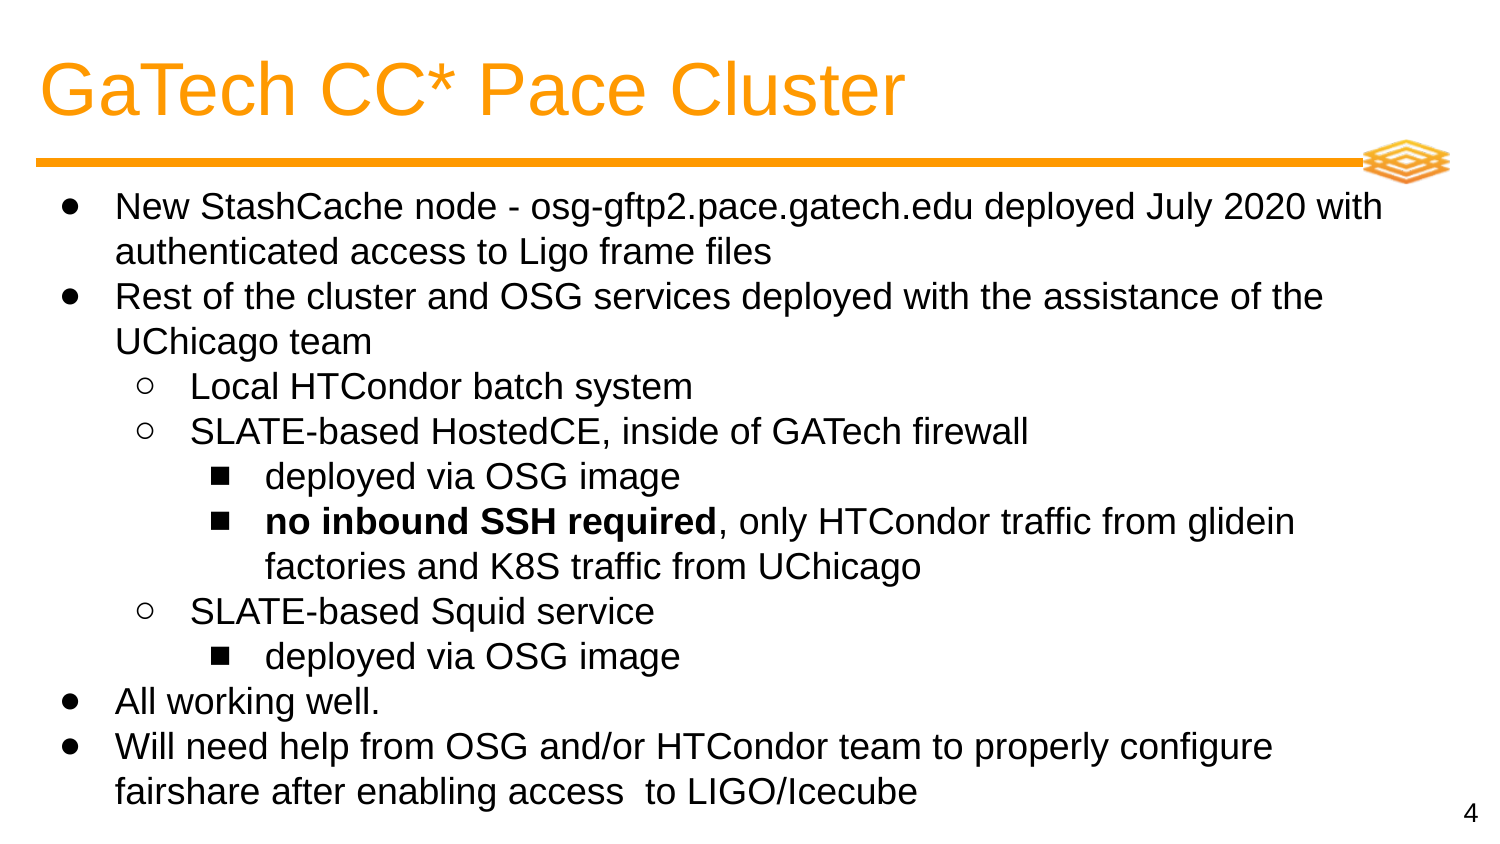

# GaTech CC* Pace Cluster
New StashCache node - osg-gftp2.pace.gatech.edu deployed July 2020 with authenticated access to Ligo frame files
Rest of the cluster and OSG services deployed with the assistance of the UChicago team
Local HTCondor batch system
SLATE-based HostedCE, inside of GATech firewall
deployed via OSG image
no inbound SSH required, only HTCondor traffic from glidein factories and K8S traffic from UChicago
SLATE-based Squid service
deployed via OSG image
All working well.
Will need help from OSG and/or HTCondor team to properly configure fairshare after enabling access  to LIGO/Icecube
4